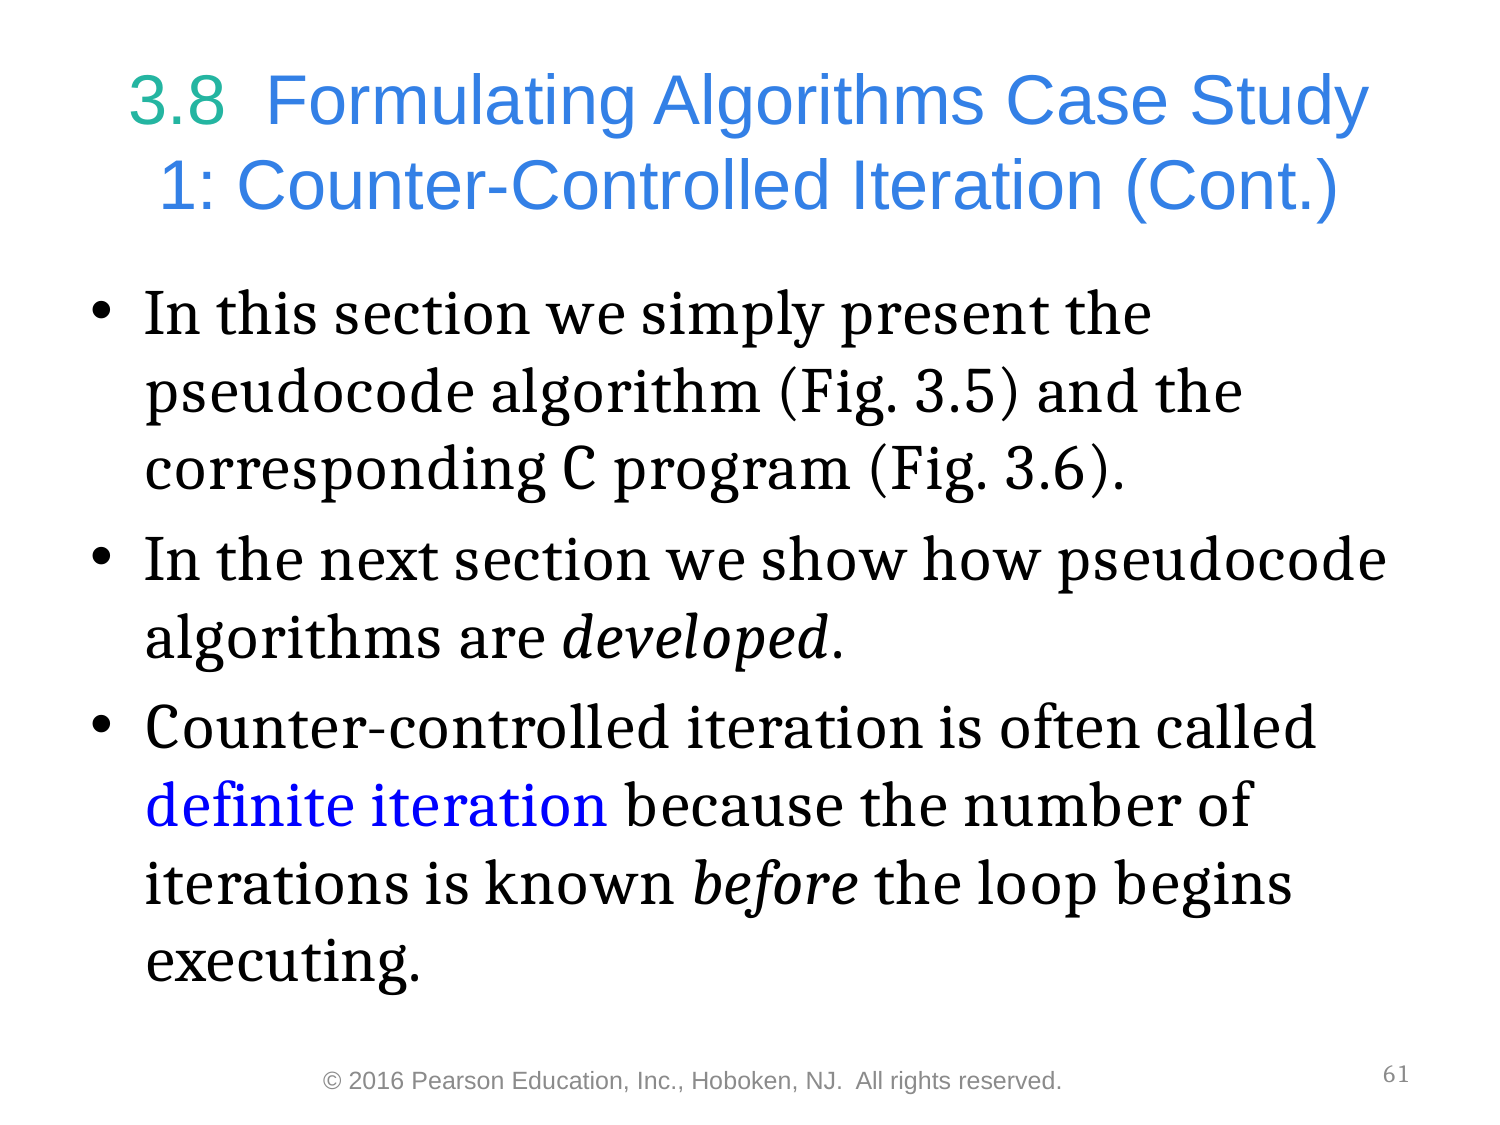

# 3.8  Formulating Algorithms Case Study 1: Counter-Controlled Iteration (Cont.)
In this section we simply present the pseudocode algorithm (Fig. 3.5) and the corresponding C program (Fig. 3.6).
In the next section we show how pseudocode algorithms are developed.
Counter-controlled iteration is often called definite iteration because the number of iterations is known before the loop begins executing.
61
© 2016 Pearson Education, Inc., Hoboken, NJ.  All rights reserved.